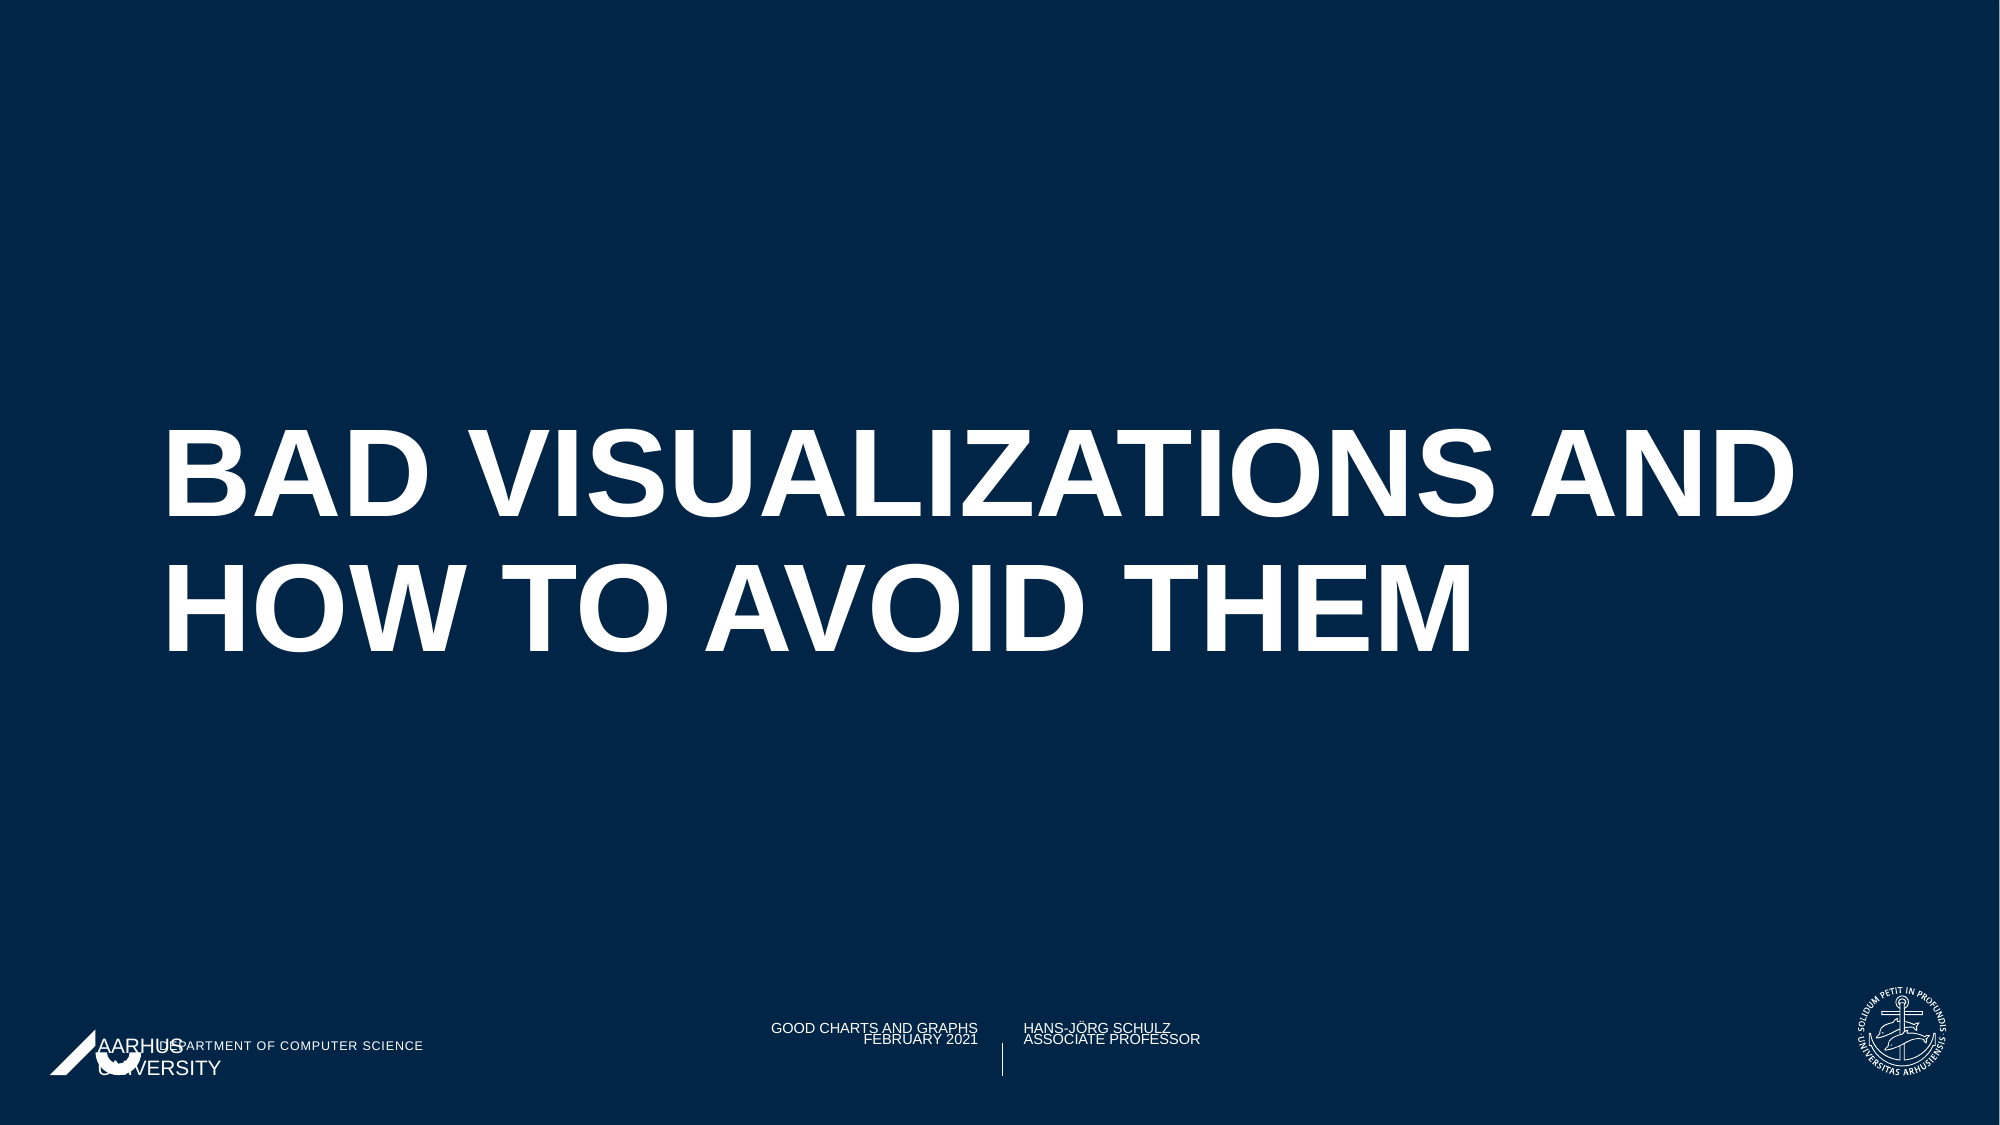

# Bad visualizations and how to avoid them
02/02/202104/11/2019